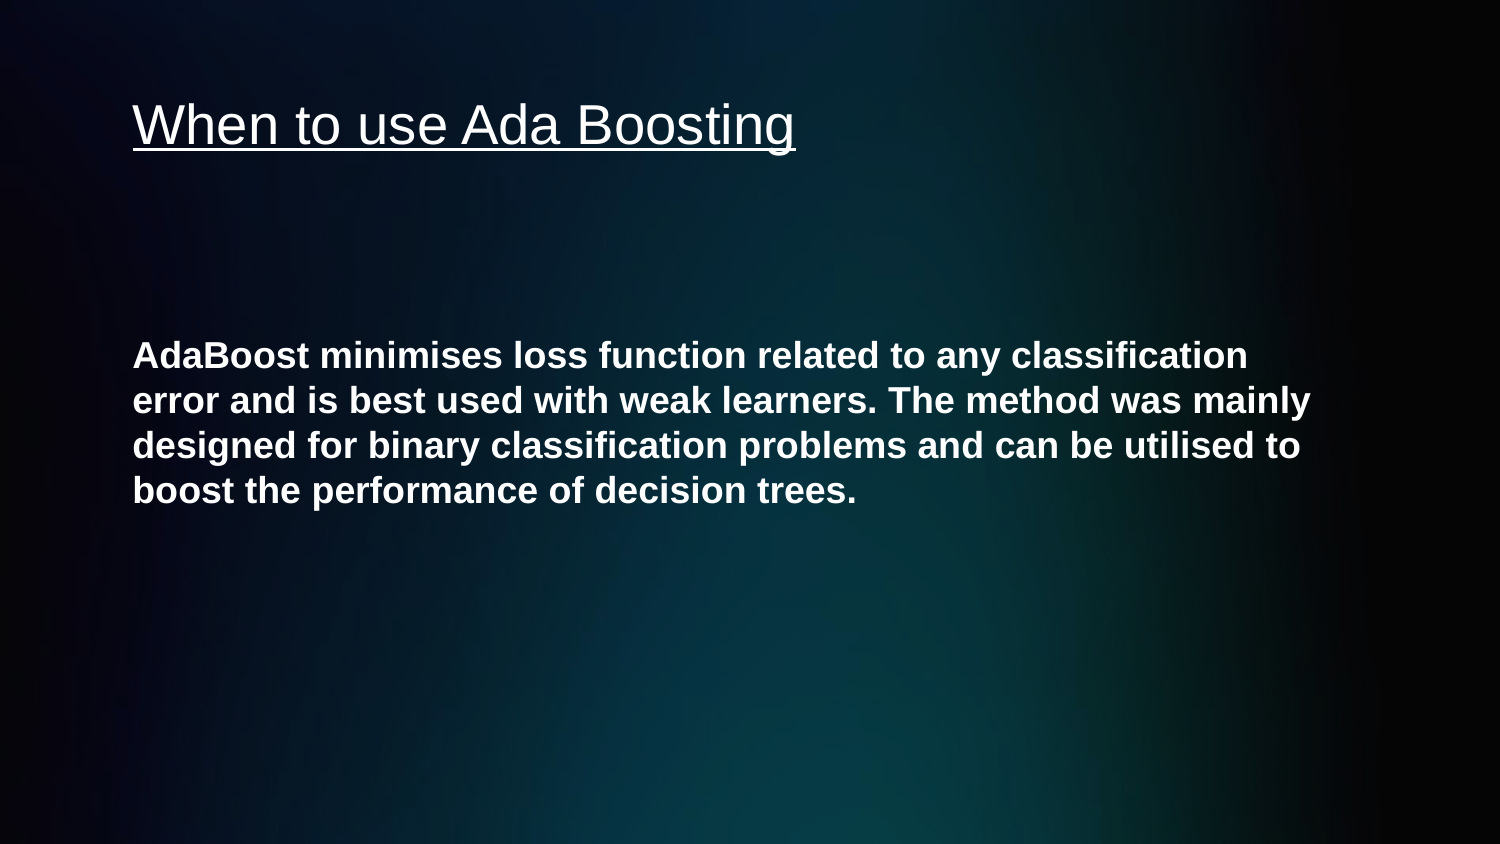

# When to use Ada Boosting

AdaBoost minimises loss function related to any classification error and is best used with weak learners. The method was mainly designed for binary classification problems and can be utilised to boost the performance of decision trees.